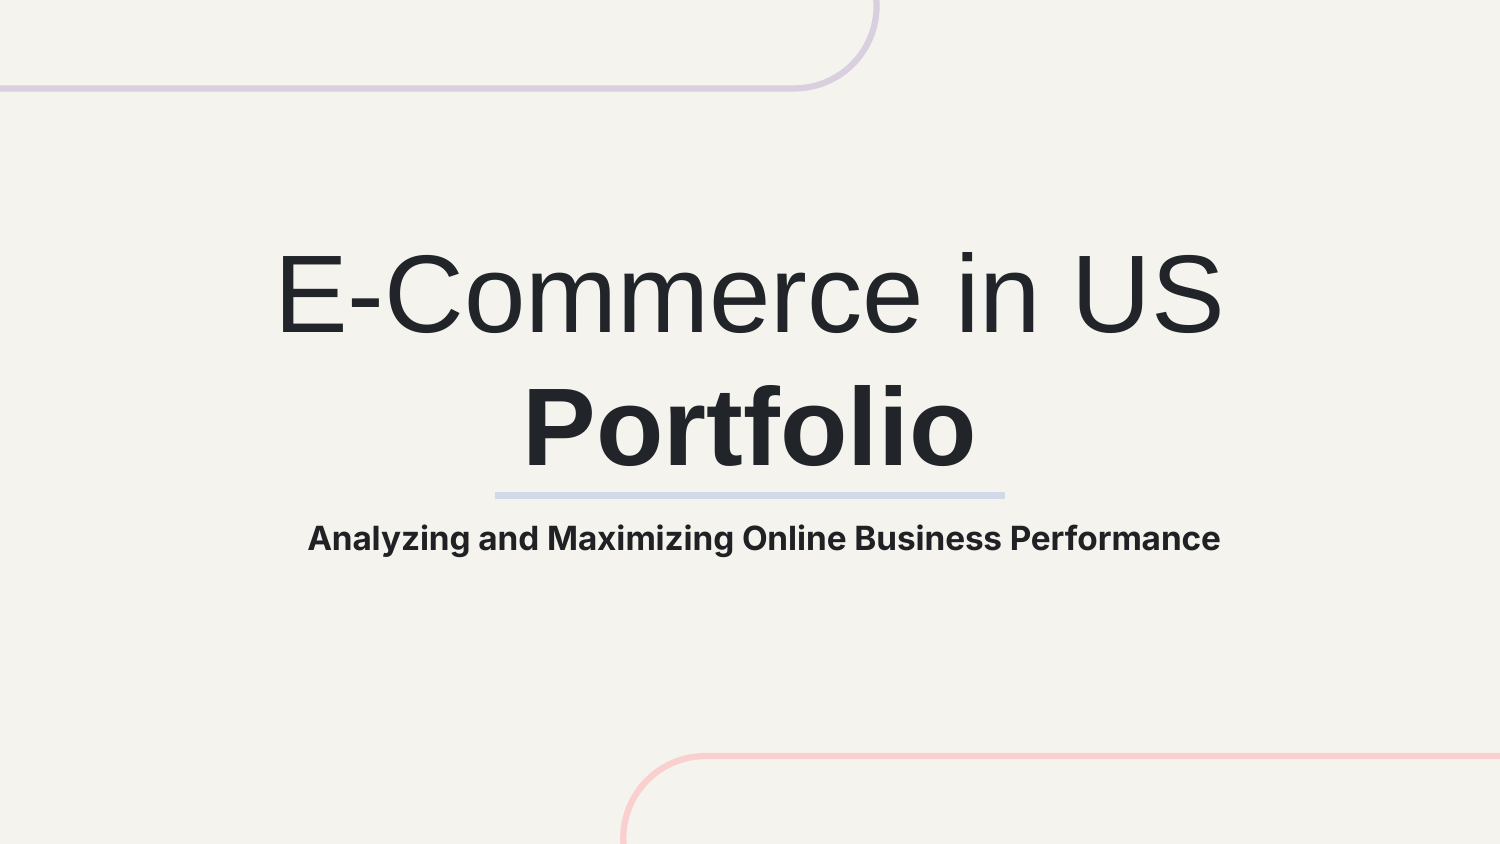

# E-Commerce in US Portfolio
Analyzing and Maximizing Online Business Performance